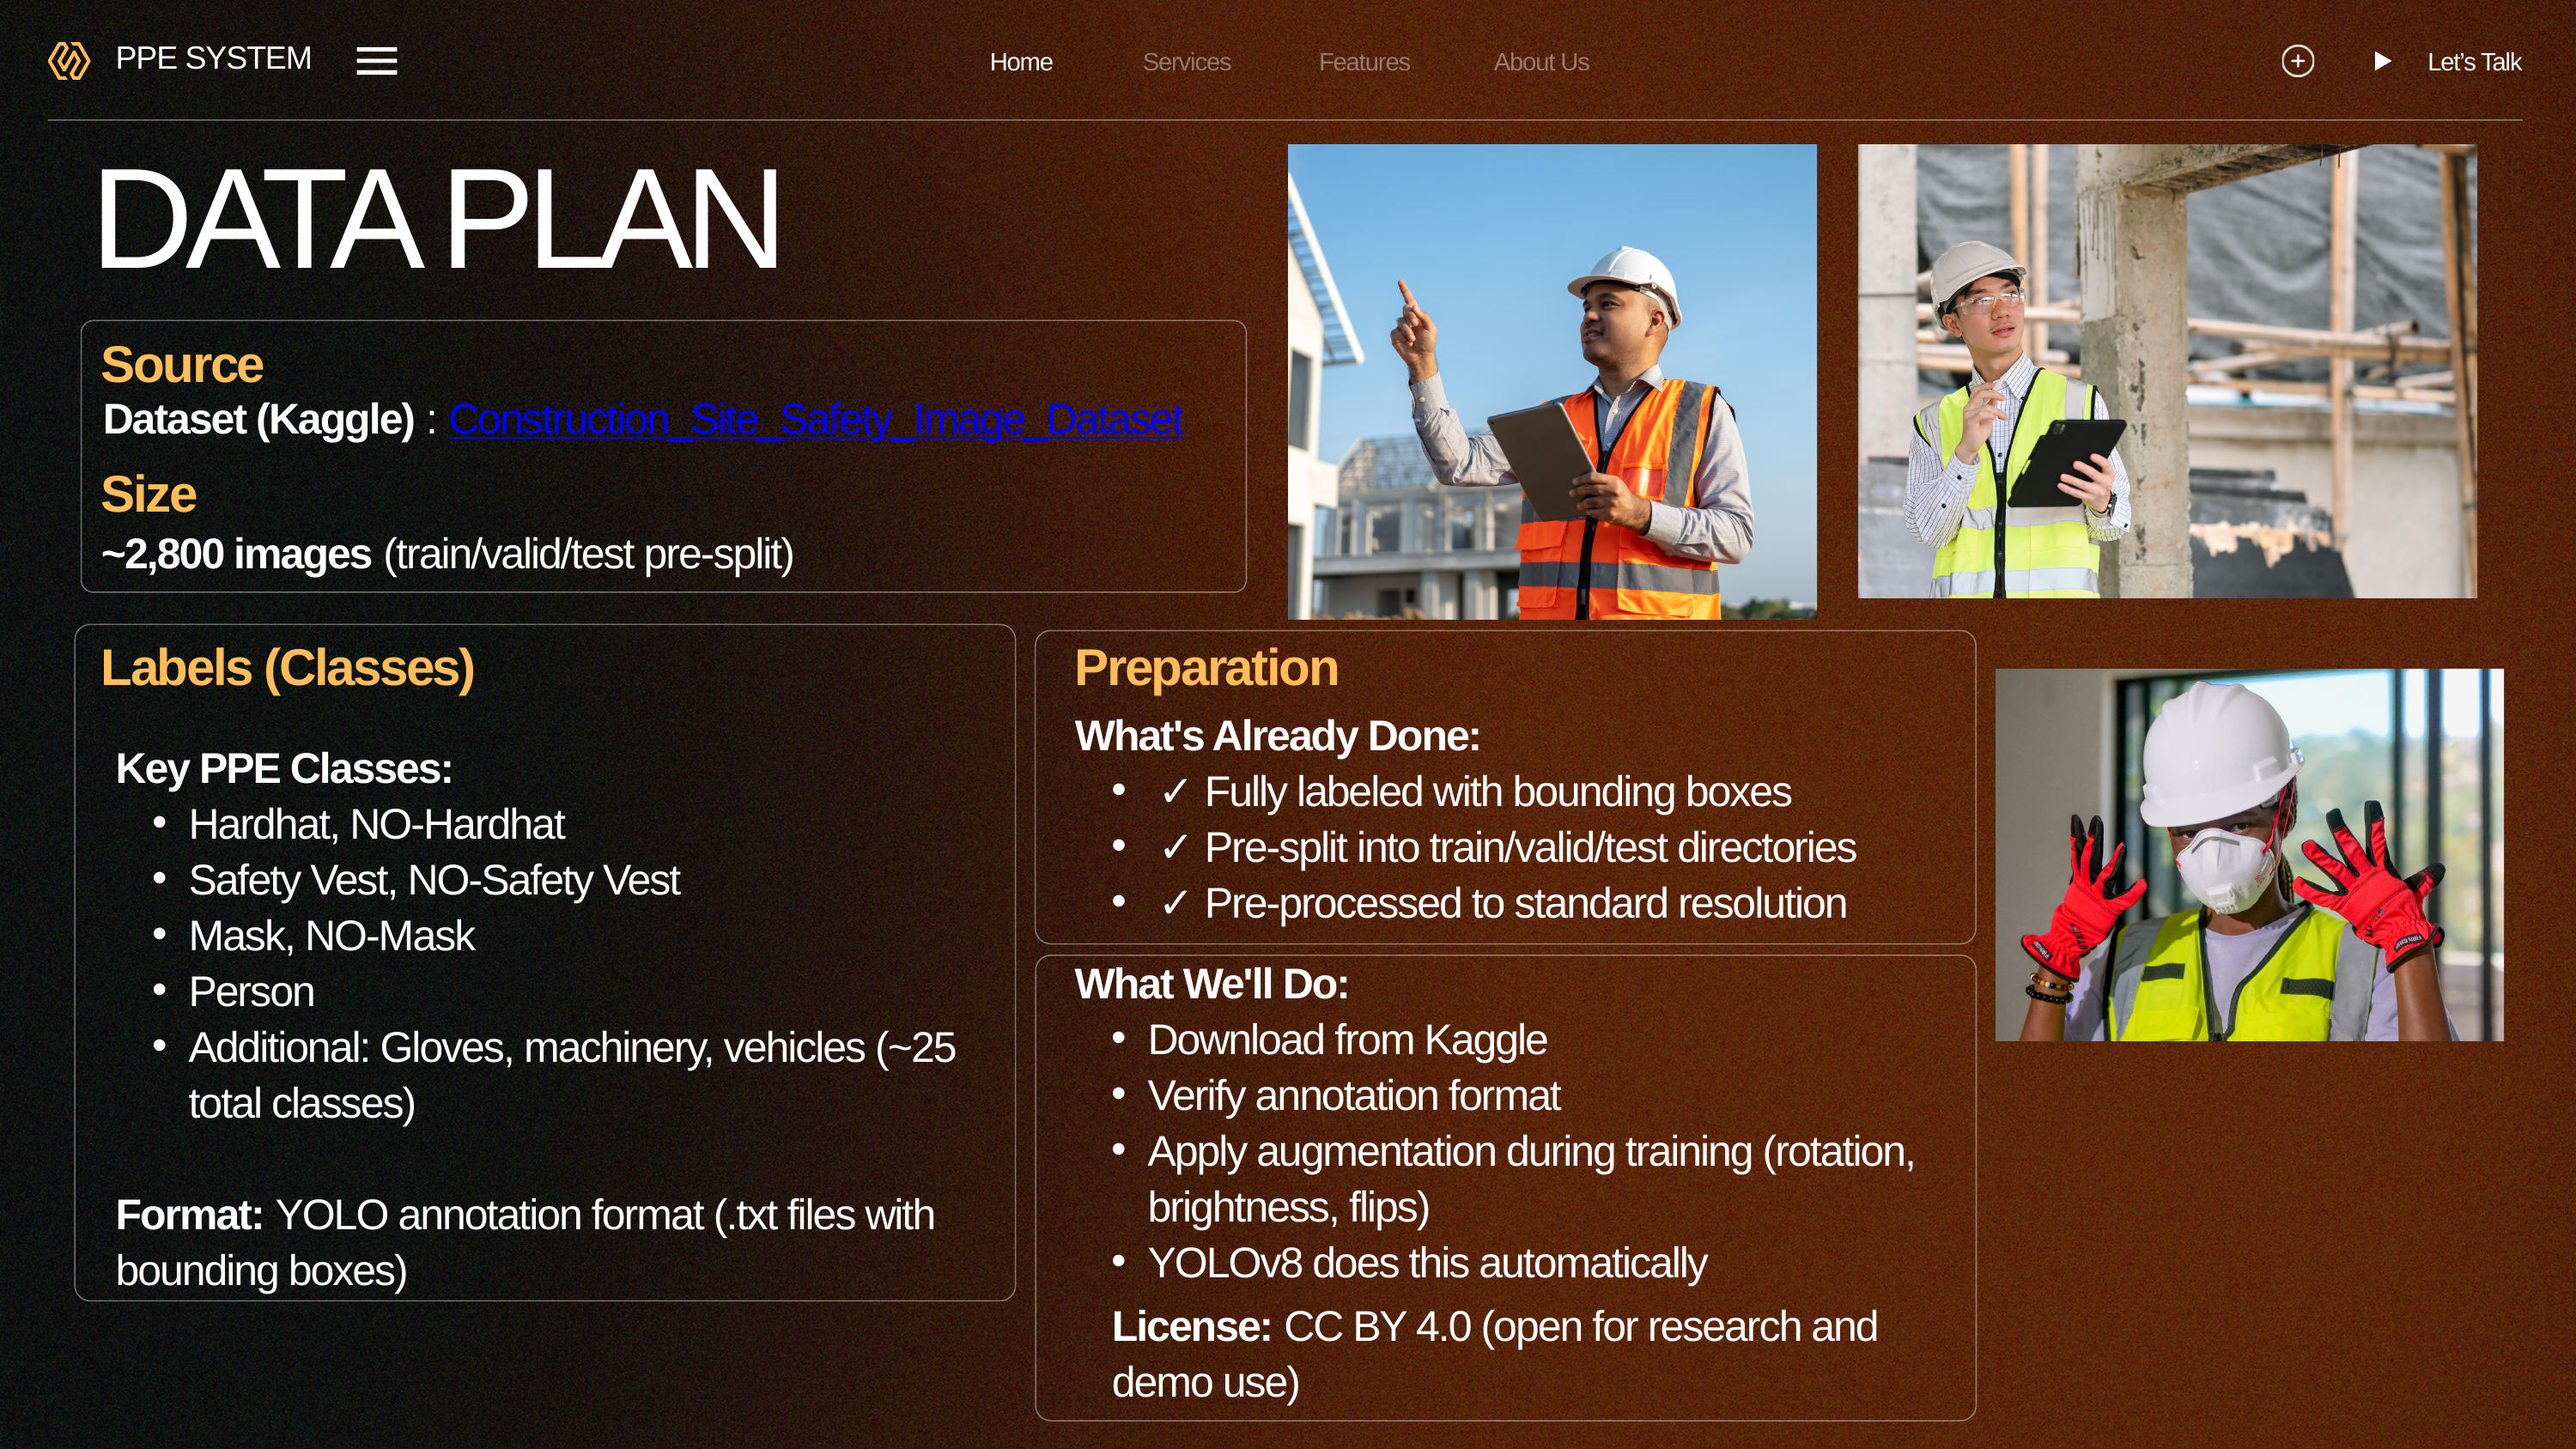

Home
Services
Features
About Us
Let’s Talk

PPE SYSTEM

DATA PLAN

Source
 Dataset (Kaggle) : Construction_Site_Safety_Image_Dataset
Size
~2,800 images (train/valid/test pre-split)

Labels (Classes)
Preparation

What's Already Done:
 ✓ Fully labeled with bounding boxes
 ✓ Pre-split into train/valid/test directories
 ✓ Pre-processed to standard resolution
Key PPE Classes:
Hardhat, NO-Hardhat
Safety Vest, NO-Safety Vest
Mask, NO-Mask
Person
Additional: Gloves, machinery, vehicles (~25 total classes)

Format: YOLO annotation format (.txt files with bounding boxes)
What We'll Do:
Download from Kaggle
Verify annotation format
Apply augmentation during training (rotation, brightness, flips)
YOLOv8 does this automatically

License: CC BY 4.0 (open for research and demo use)